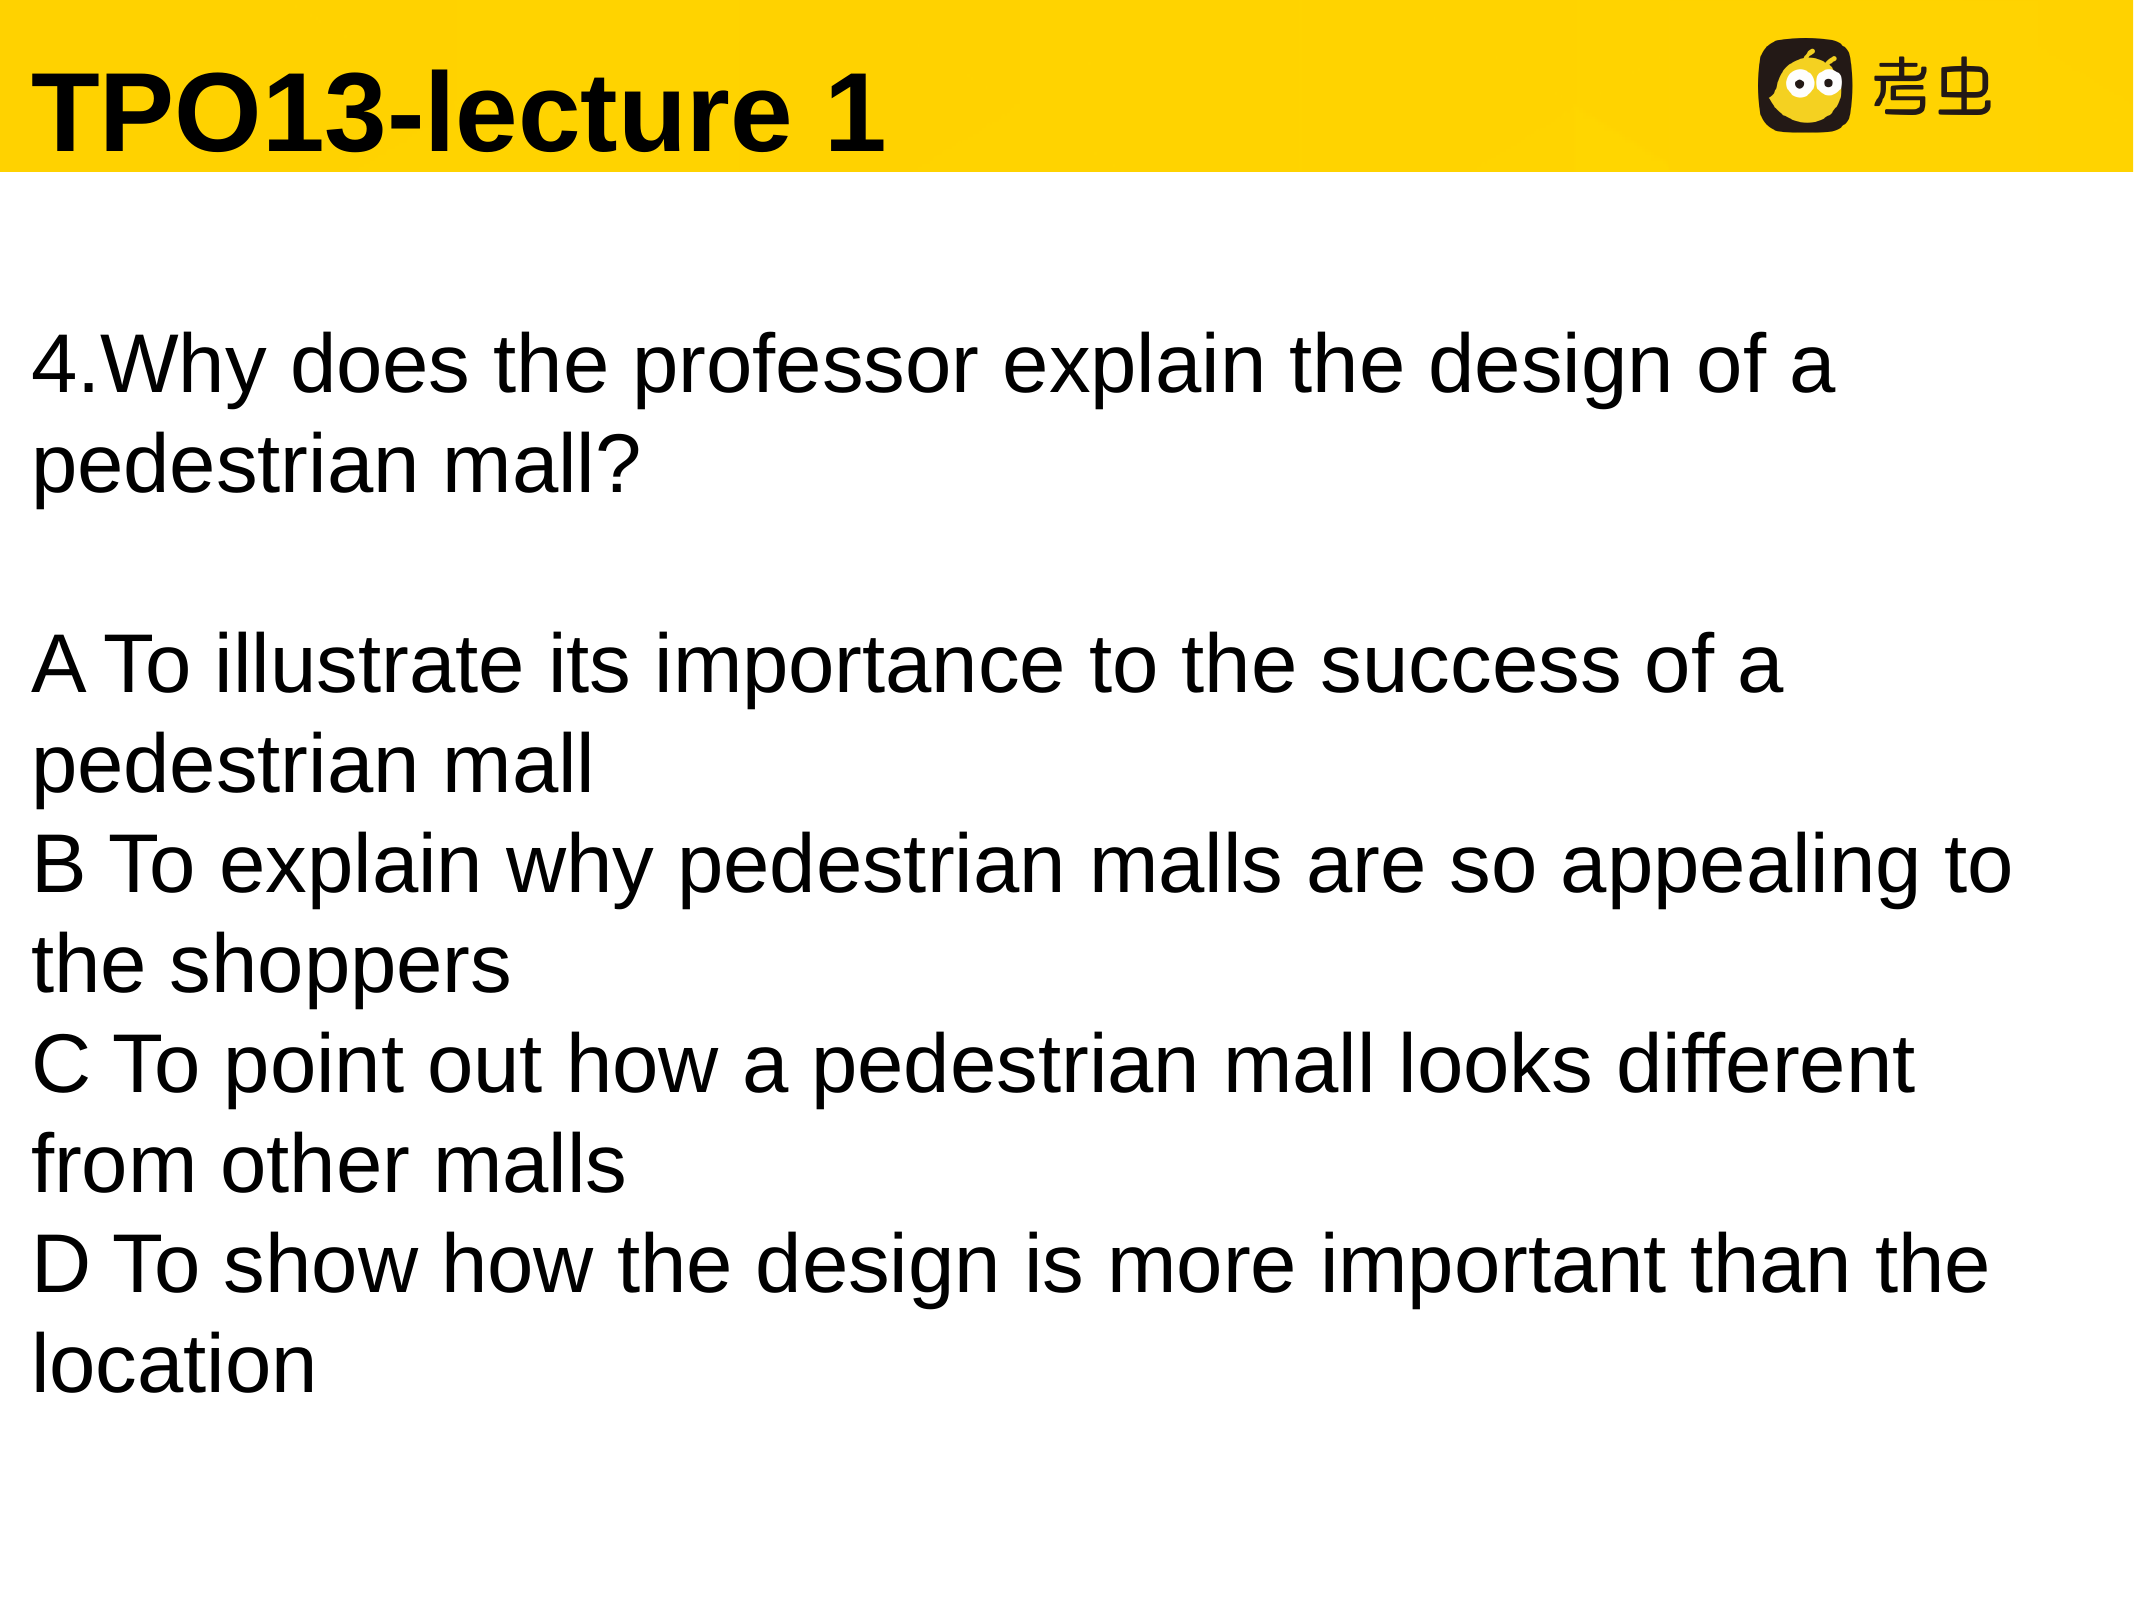

TPO13-lecture 1

4.Why does the professor explain the design of a pedestrian mall?

A To illustrate its importance to the success of a pedestrian mall
B To explain why pedestrian malls are so appealing to the shoppers
C To point out how a pedestrian mall looks different from other malls
D To show how the design is more important than the location